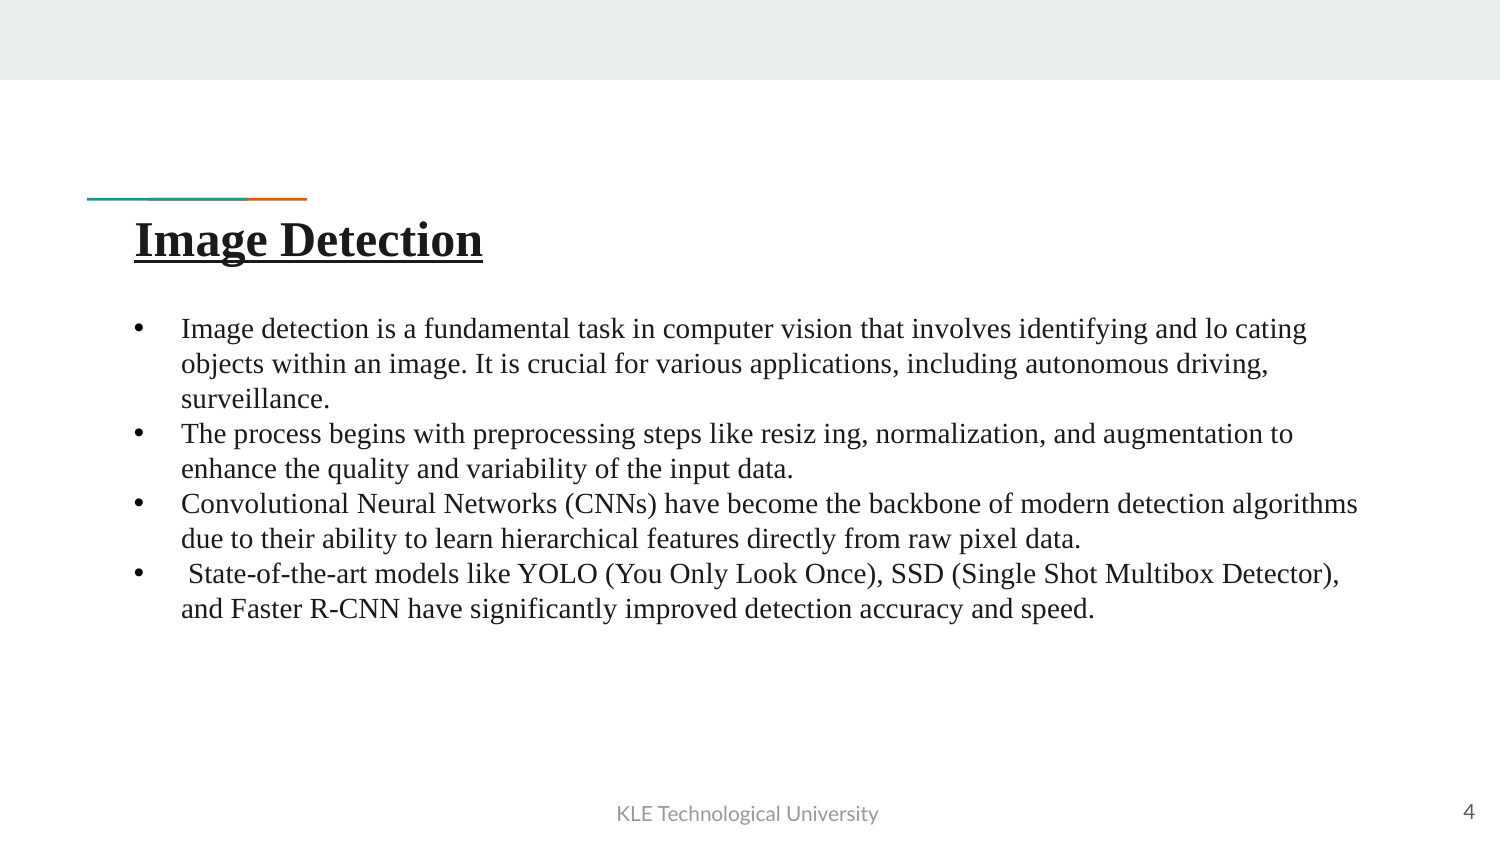

# Image Detection
Image detection is a fundamental task in computer vision that involves identifying and lo cating objects within an image. It is crucial for various applications, including autonomous driving, surveillance.
The process begins with preprocessing steps like resiz ing, normalization, and augmentation to enhance the quality and variability of the input data.
Convolutional Neural Networks (CNNs) have become the backbone of modern detection algorithms due to their ability to learn hierarchical features directly from raw pixel data.
 State-of-the-art models like YOLO (You Only Look Once), SSD (Single Shot Multibox Detector), and Faster R-CNN have significantly improved detection accuracy and speed.
4
KLE Technological University